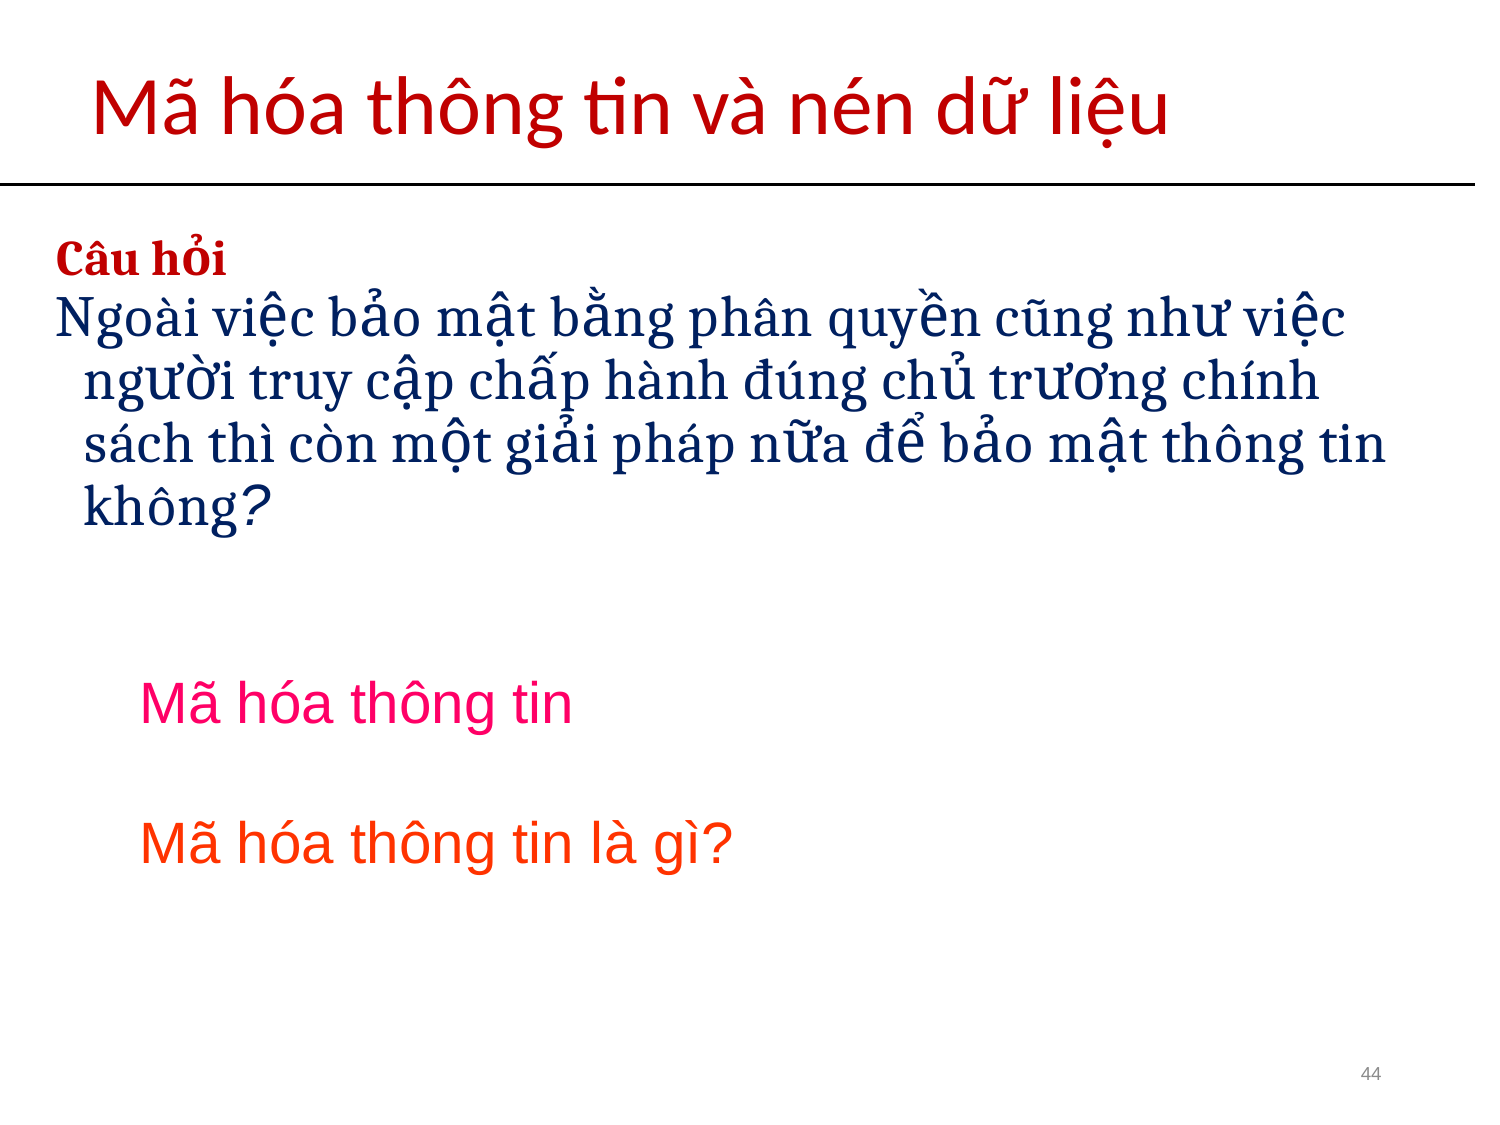

# Mã hóa thông tin và nén dữ liệu
Câu hỏi
Ngoài việc bảo mật bằng phân quyền cũng như việc người truy cập chấp hành đúng chủ trương chính sách thì còn một giải pháp nữa để bảo mật thông tin không?
Mã hóa thông tin

Mã hóa thông tin là gì?
44